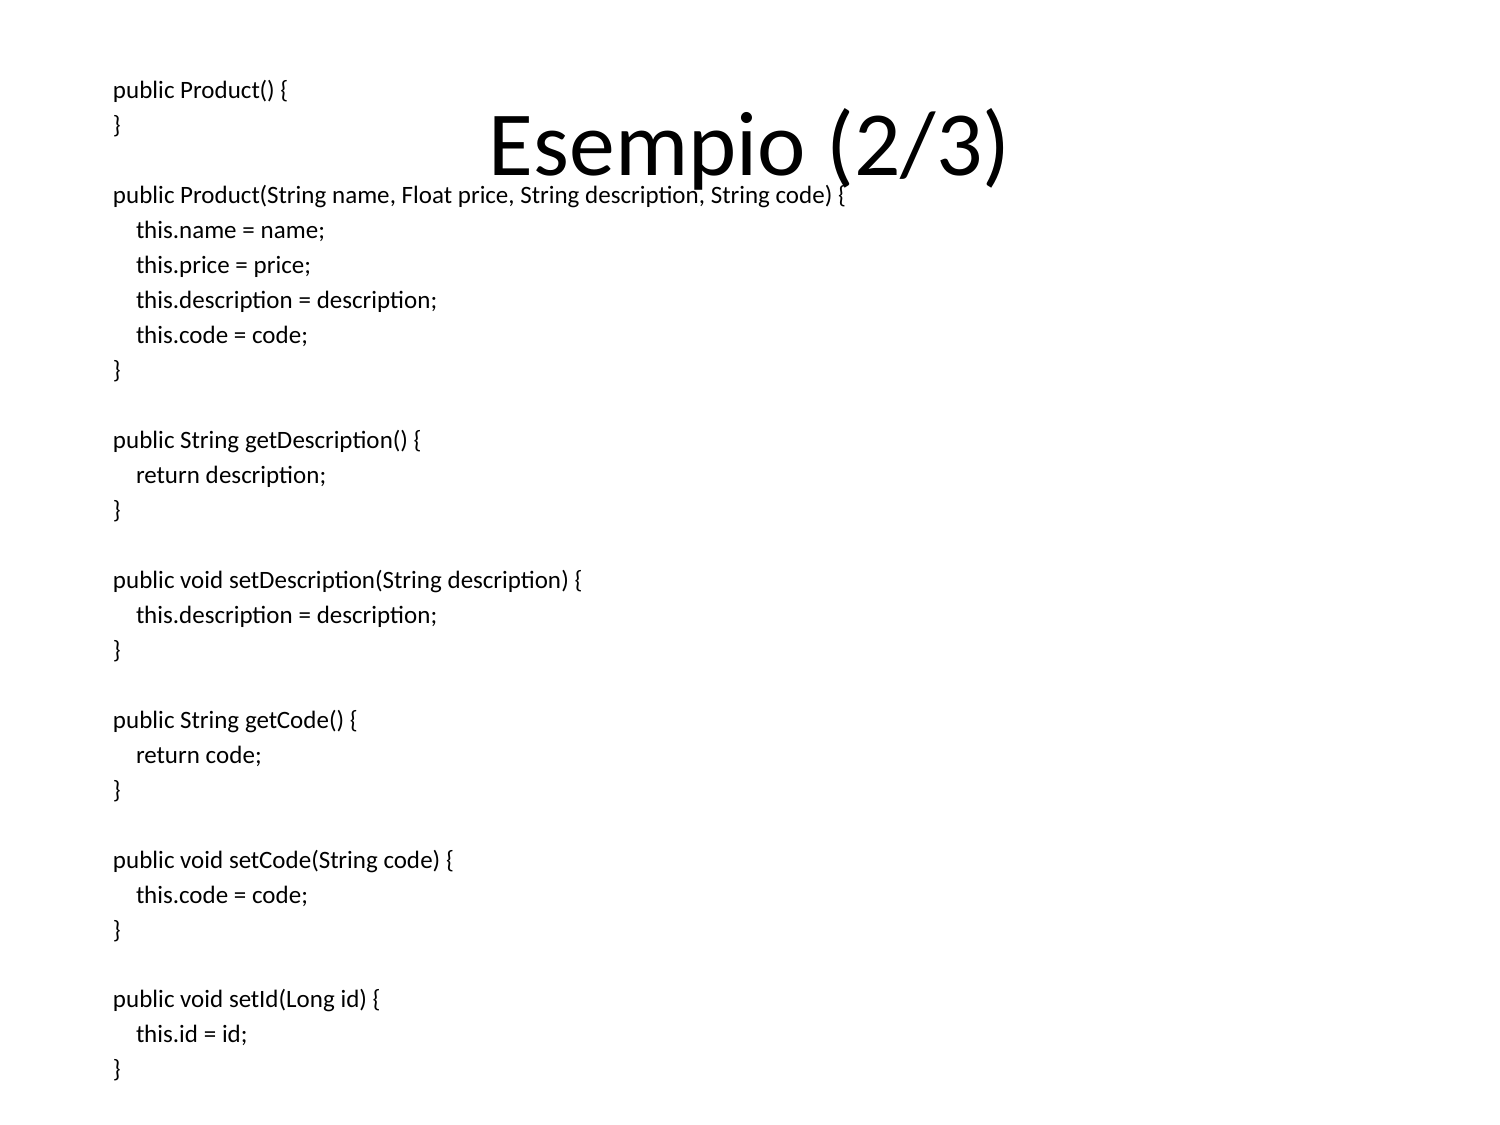

# Esempio (2/3)
    public Product() {
    }

    public Product(String name, Float price, String description, String code) {
        this.name = name;
        this.price = price;
        this.description = description;
        this.code = code;
    }

    public String getDescription() {
        return description;
    }

    public void setDescription(String description) {
        this.description = description;
    }

    public String getCode() {
        return code;
    }

    public void setCode(String code) {
        this.code = code;
    }

    public void setId(Long id) {
        this.id = id;
    }